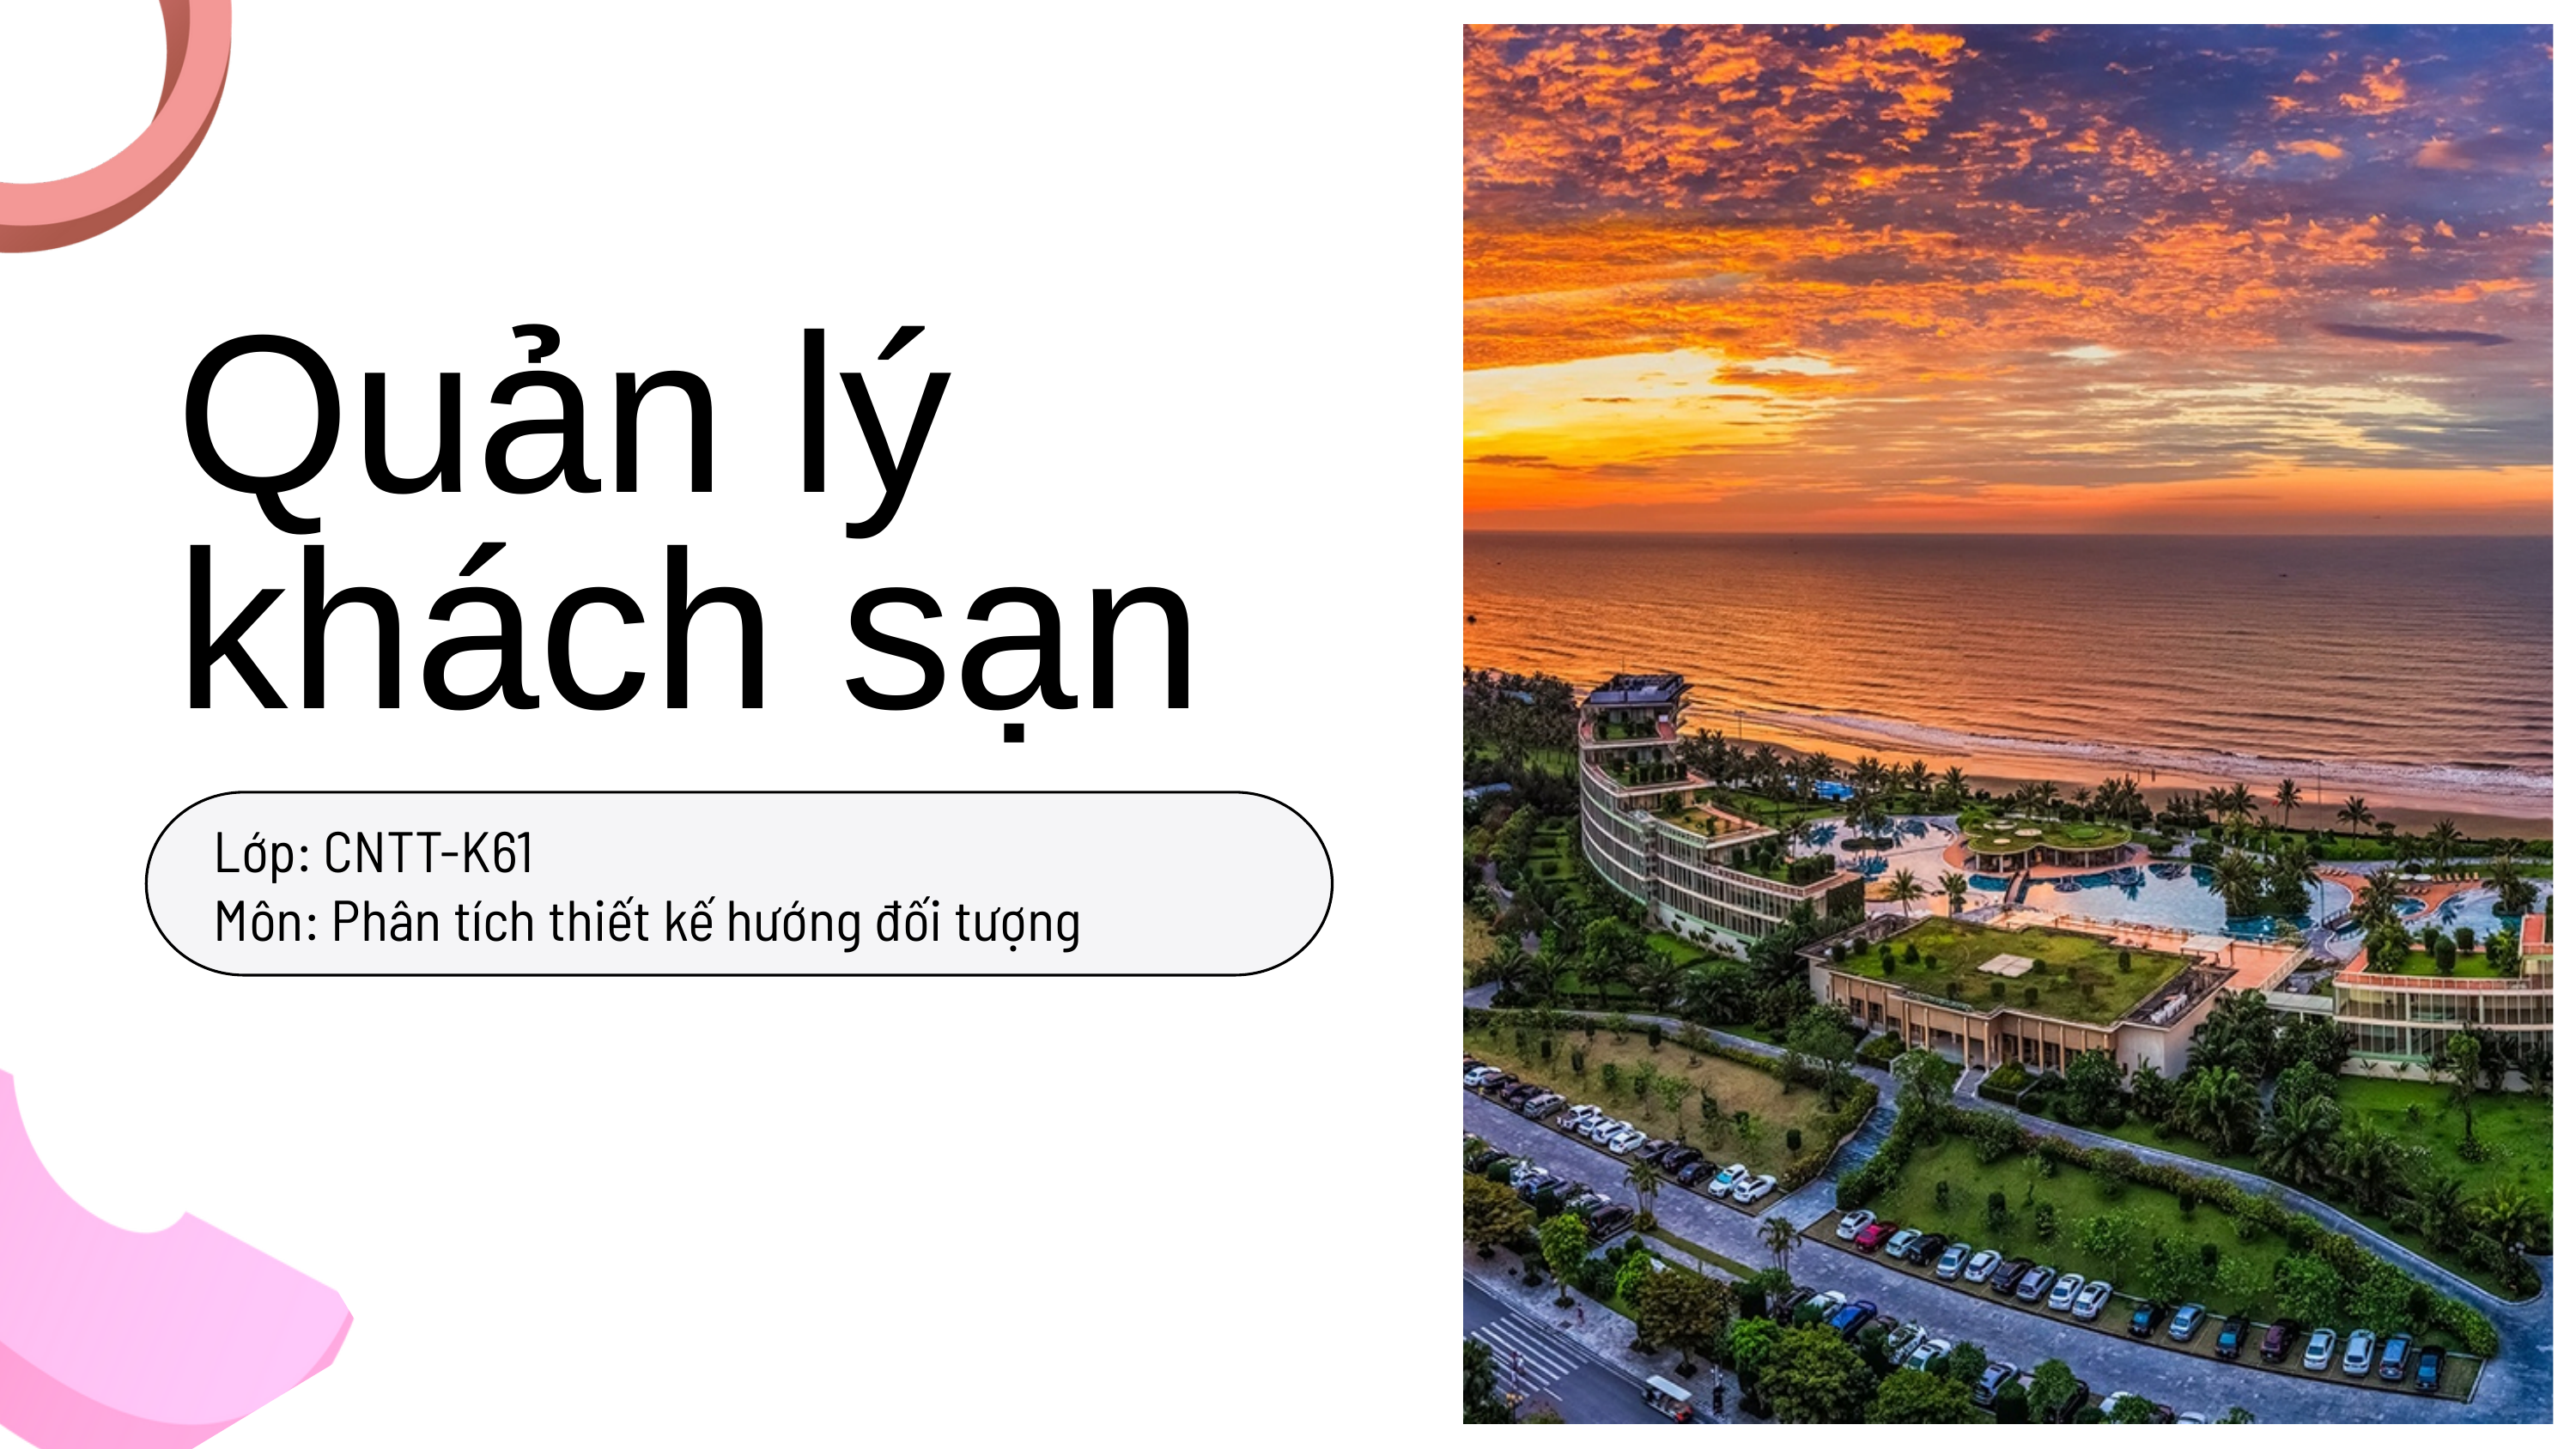

Quản lý khách sạn

Lớp: CNTT-K61
Môn: Phân tích thiết kế hướng đối tượng